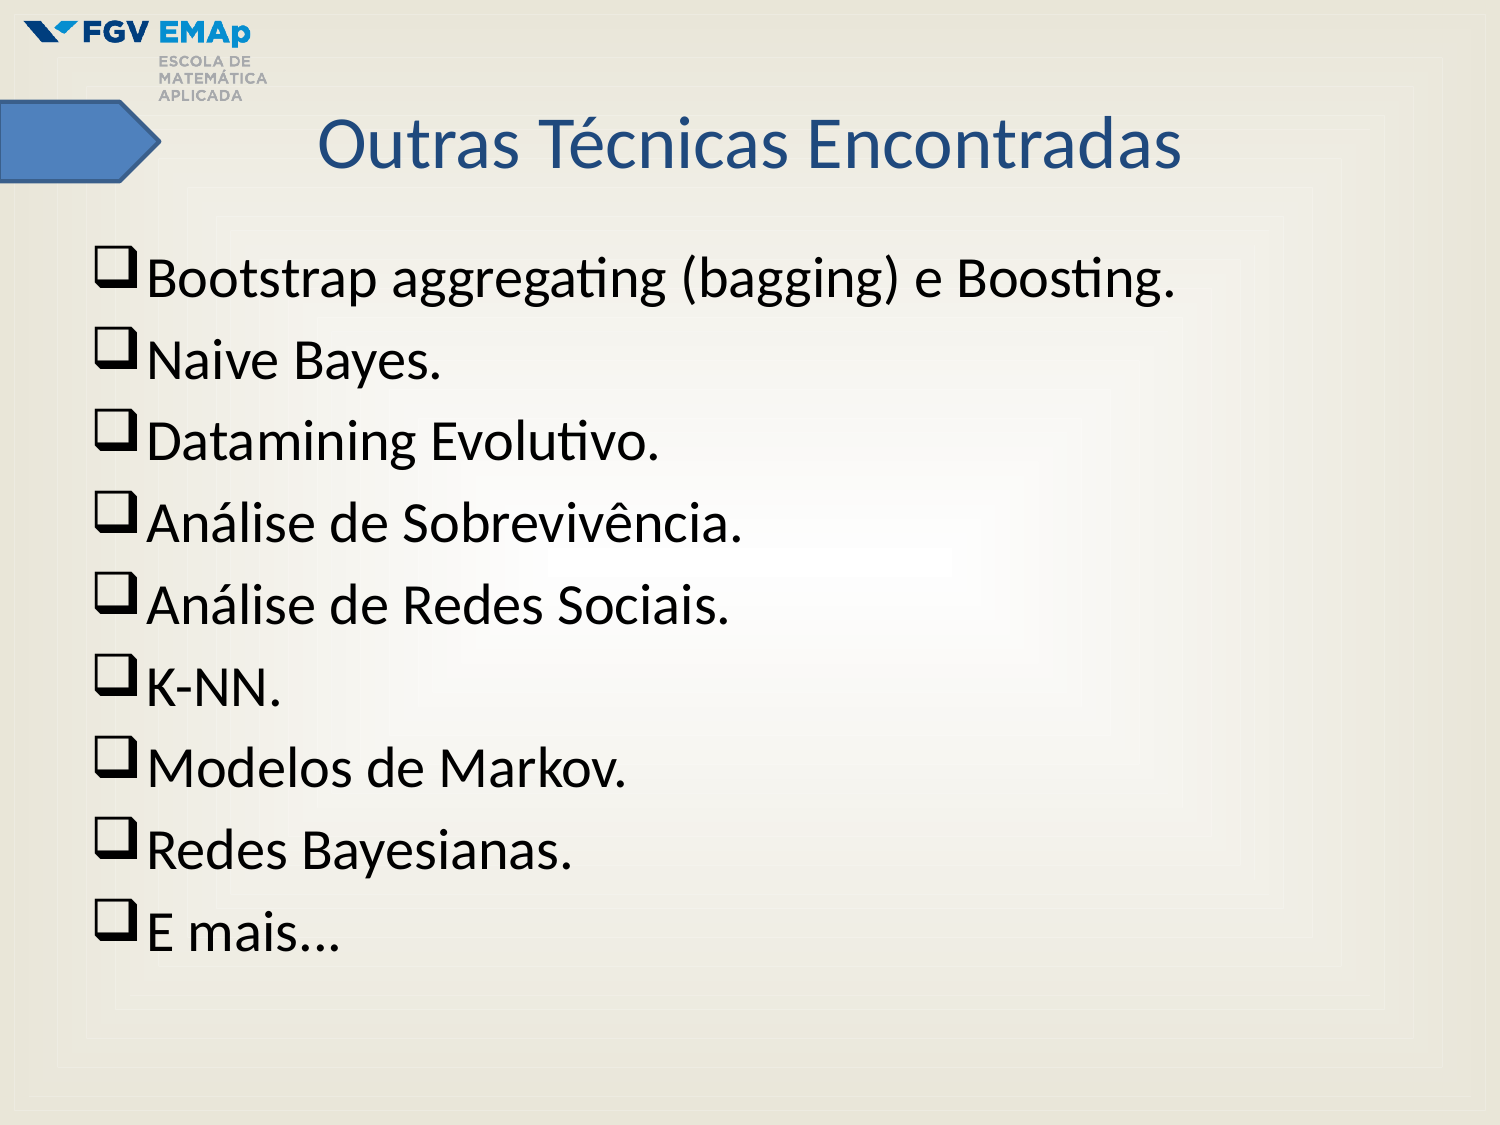

# Outras Técnicas Encontradas
Bootstrap aggregating (bagging) e Boosting.
Naive Bayes.
Datamining Evolutivo.
Análise de Sobrevivência.
Análise de Redes Sociais.
K-NN.
Modelos de Markov.
Redes Bayesianas.
E mais...